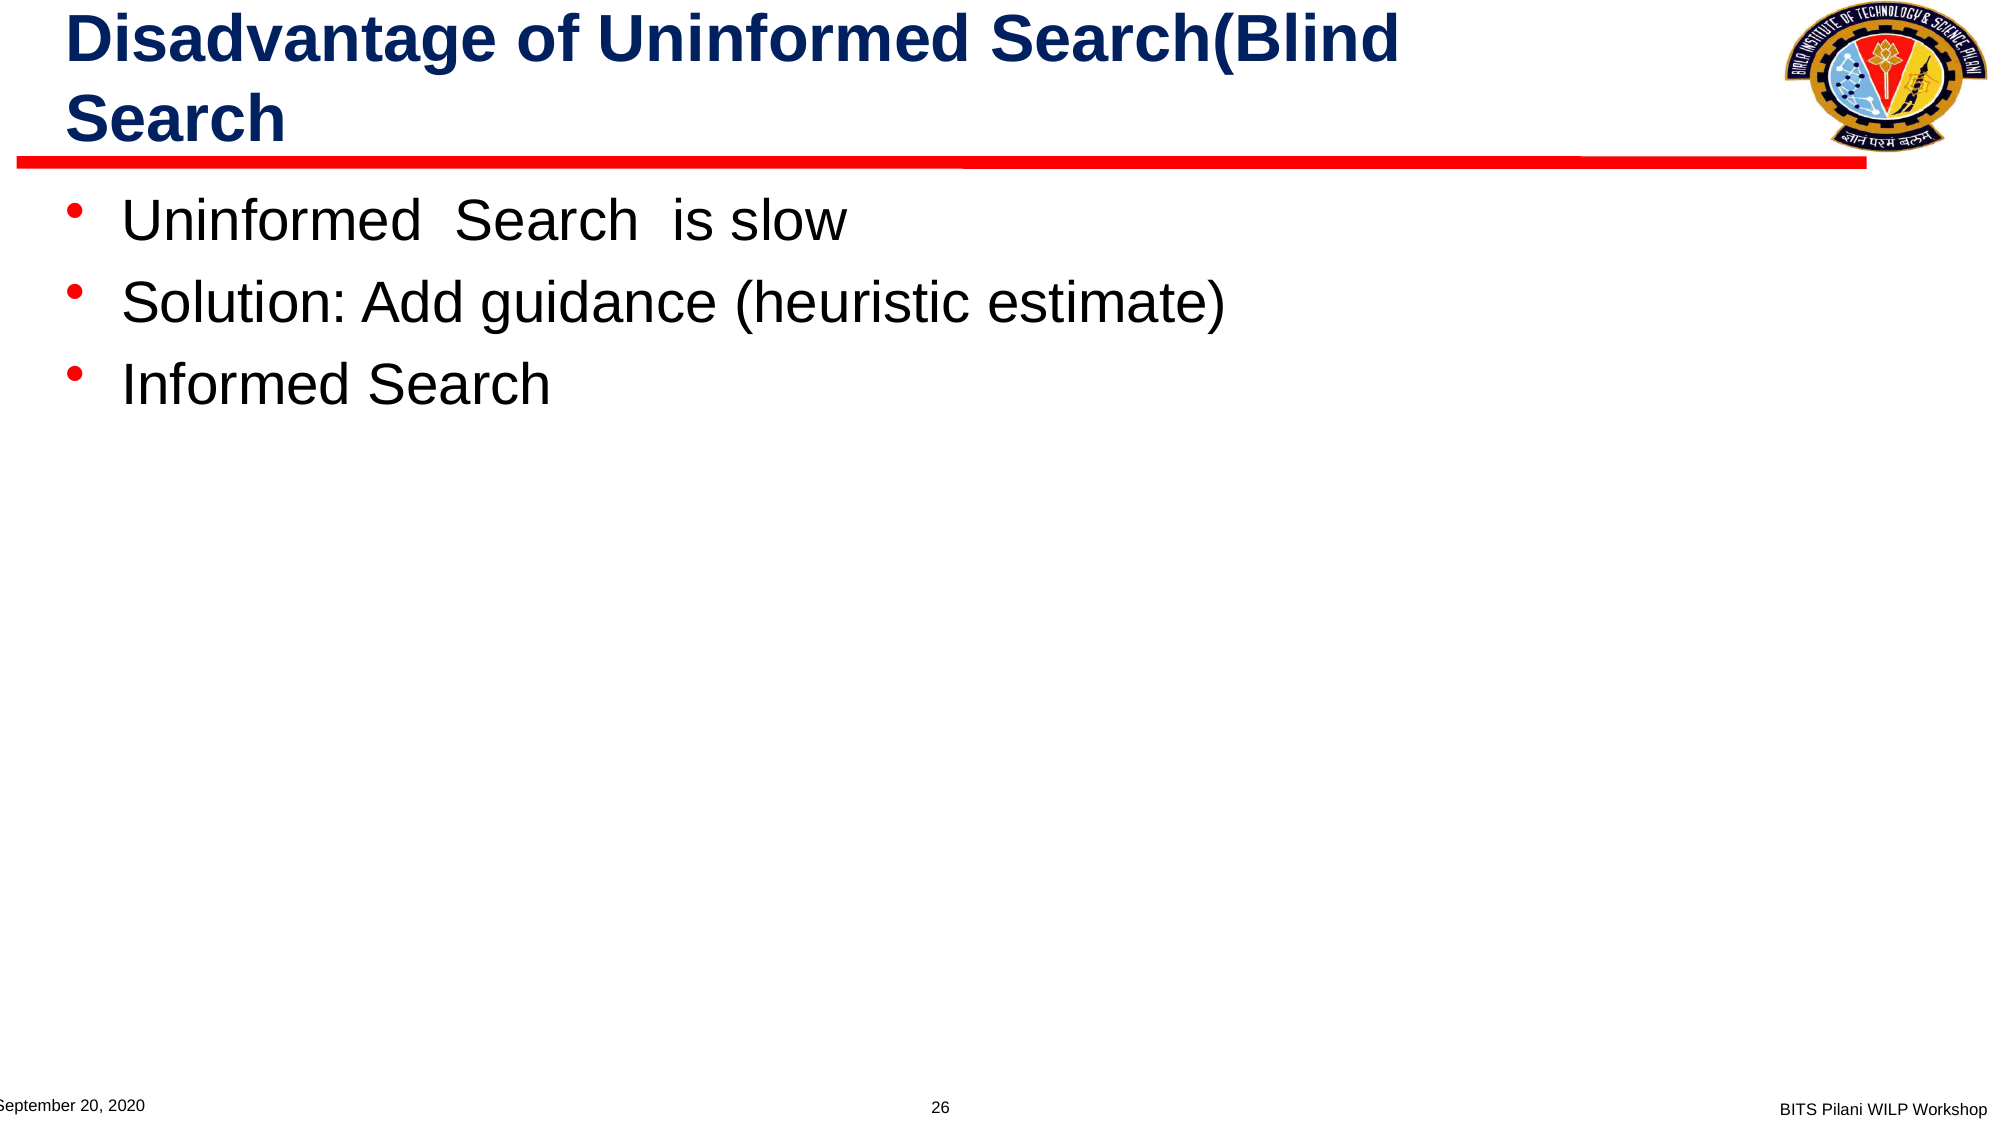

# Disadvantage of Uninformed Search(Blind Search
Uninformed  Search  is slow
Solution: Add guidance (heuristic estimate)
Informed Search